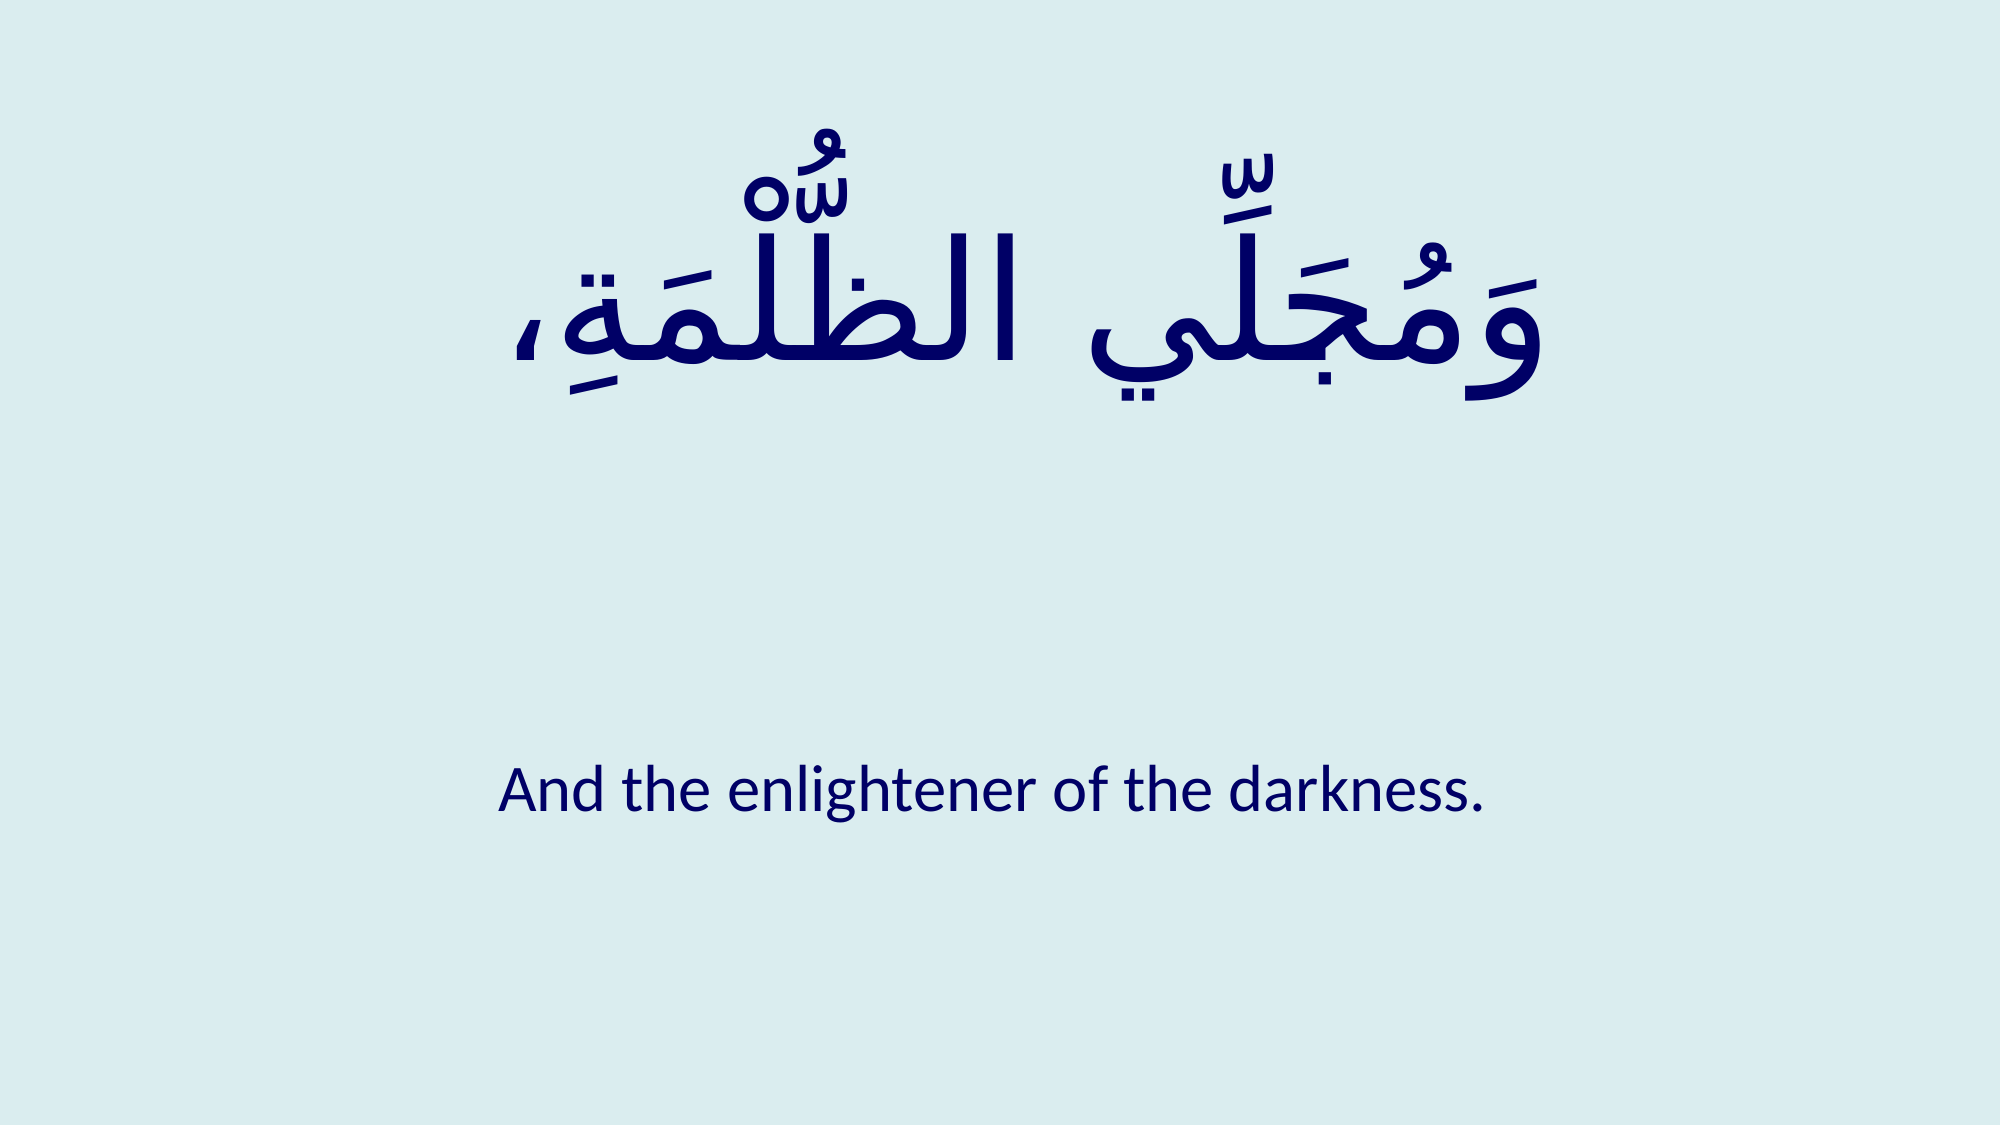

# وَمُجَلِّي الظُّلْمَةِ،
And the enlightener of the darkness.